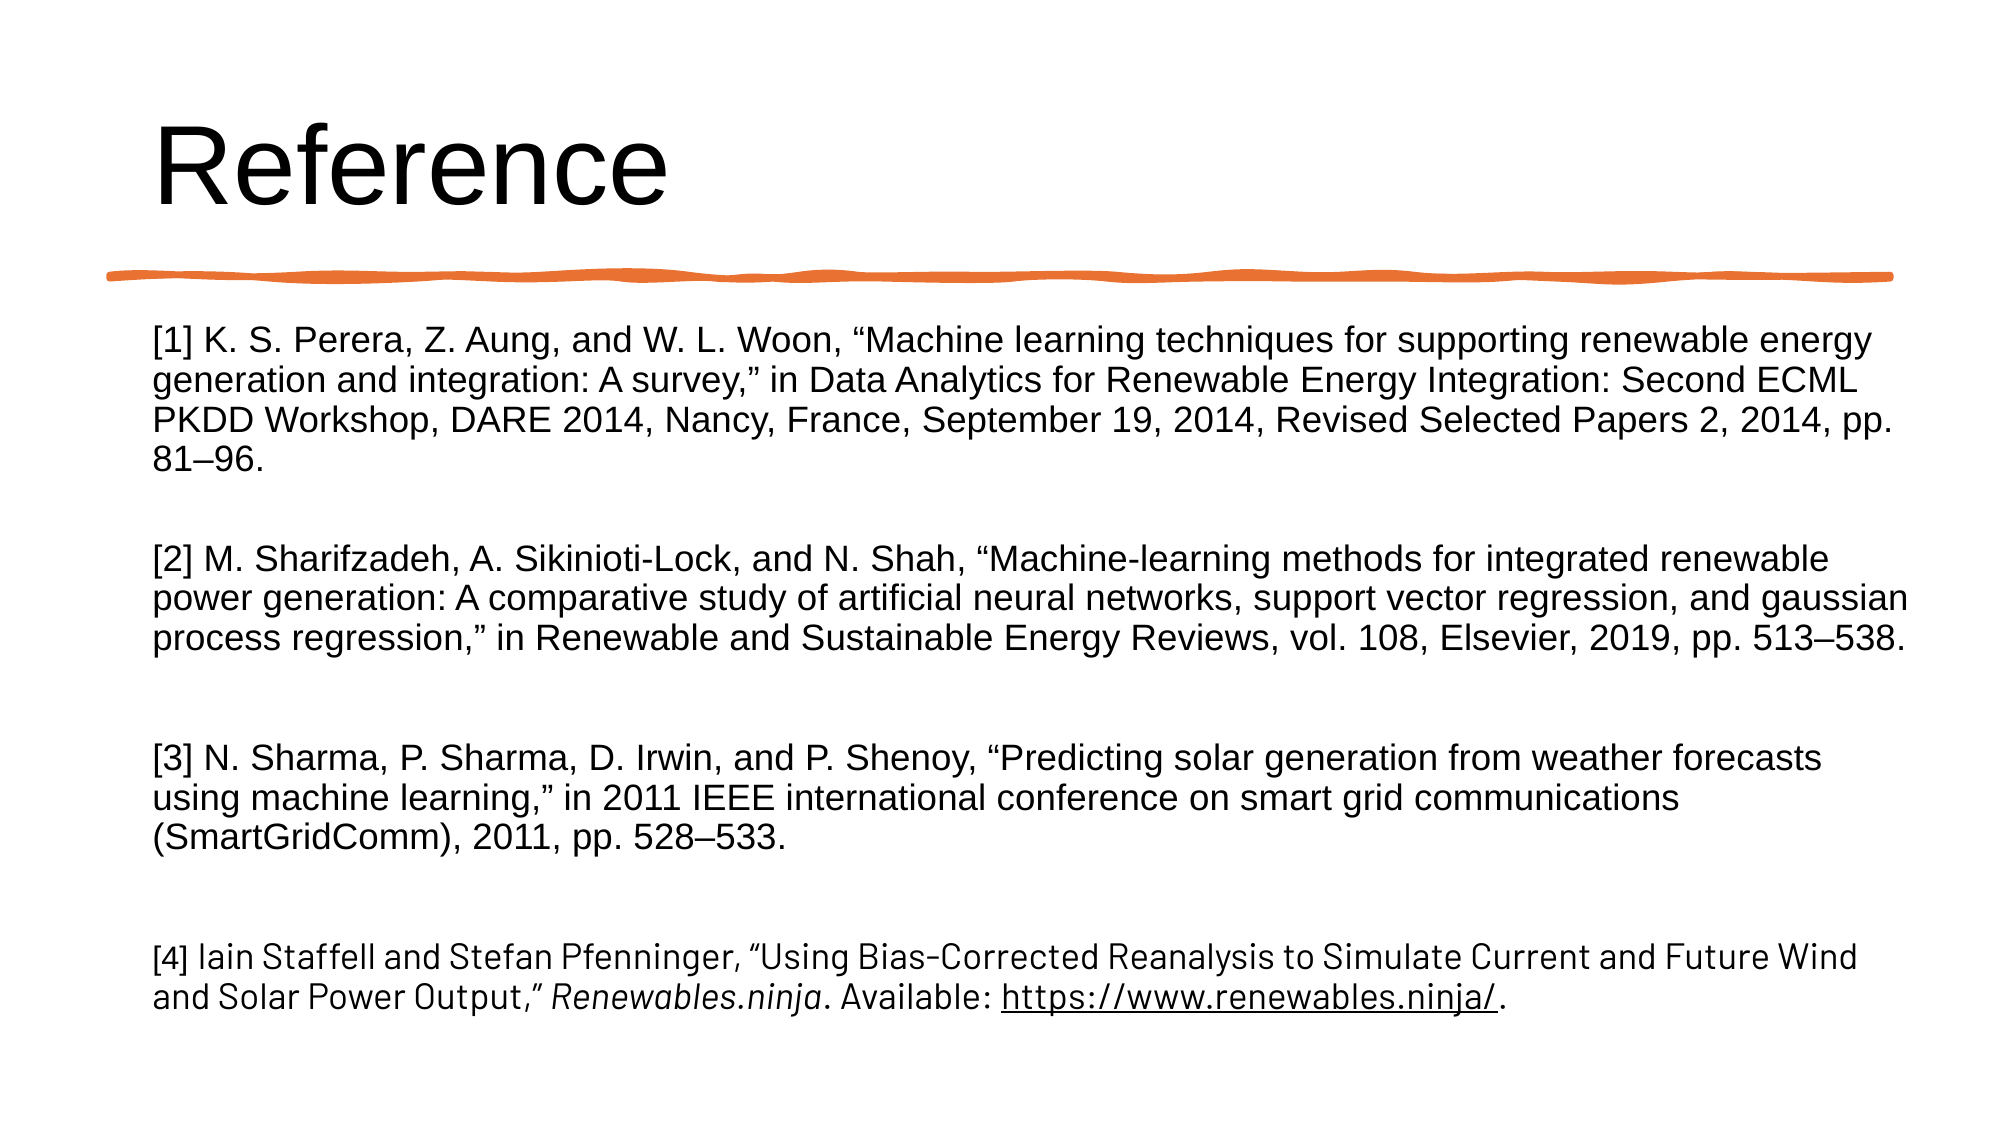

# Reference

[1] K. S. Perera, Z. Aung, and W. L. Woon, “Machine learning techniques for supporting renewable energy generation and integration: A survey,” in Data Analytics for Renewable Energy Integration: Second ECML PKDD Workshop, DARE 2014, Nancy, France, September 19, 2014, Revised Selected Papers 2, 2014, pp. 81–96.
[2] M. Sharifzadeh, A. Sikinioti-Lock, and N. Shah, “Machine-learning methods for integrated renewable power generation: A comparative study of artificial neural networks, support vector regression, and gaussian process regression,” in Renewable and Sustainable Energy Reviews, vol. 108, Elsevier, 2019, pp. 513–538.

[3] N. Sharma, P. Sharma, D. Irwin, and P. Shenoy, “Predicting solar generation from weather forecasts using machine learning,” in 2011 IEEE international conference on smart grid communications (SmartGridComm), 2011, pp. 528–533.

[4] Iain Staffell and Stefan Pfenninger, “Using Bias-Corrected Reanalysis to Simulate Current and Future Wind and Solar Power Output,” Renewables.ninja. Available: https://www.renewables.ninja/.